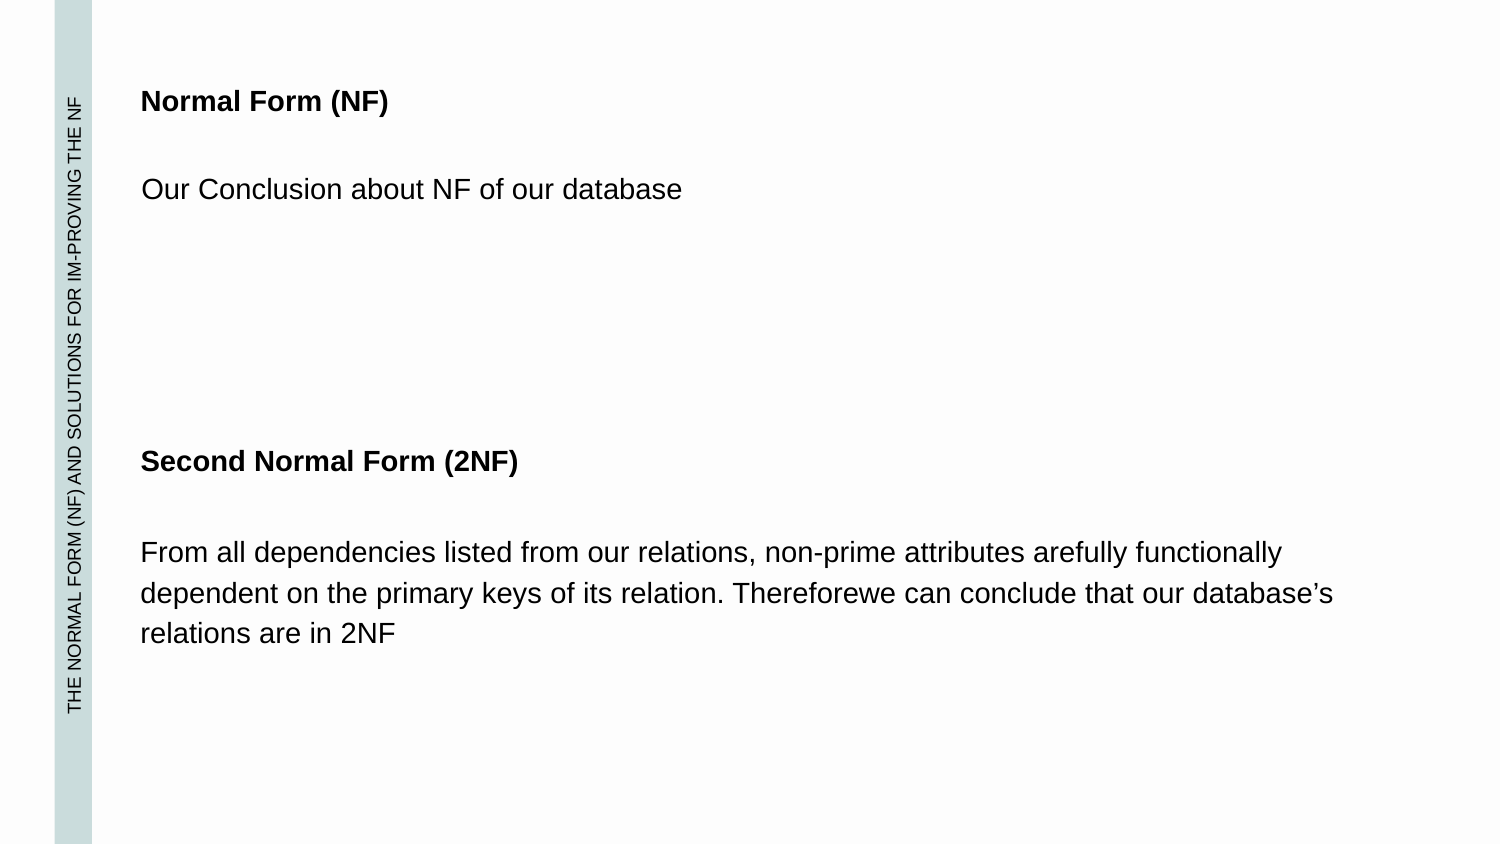

Normal Form (NF)
Our Conclusion about NF of our database
# THE NORMAL FORM (NF) AND SOLUTIONS FOR IM-PROVING THE NF
Second Normal Form (2NF)
From all dependencies listed from our relations, non-prime attributes arefully functionally dependent on the primary keys of its relation. Thereforewe can conclude that our database’s relations are in 2NF